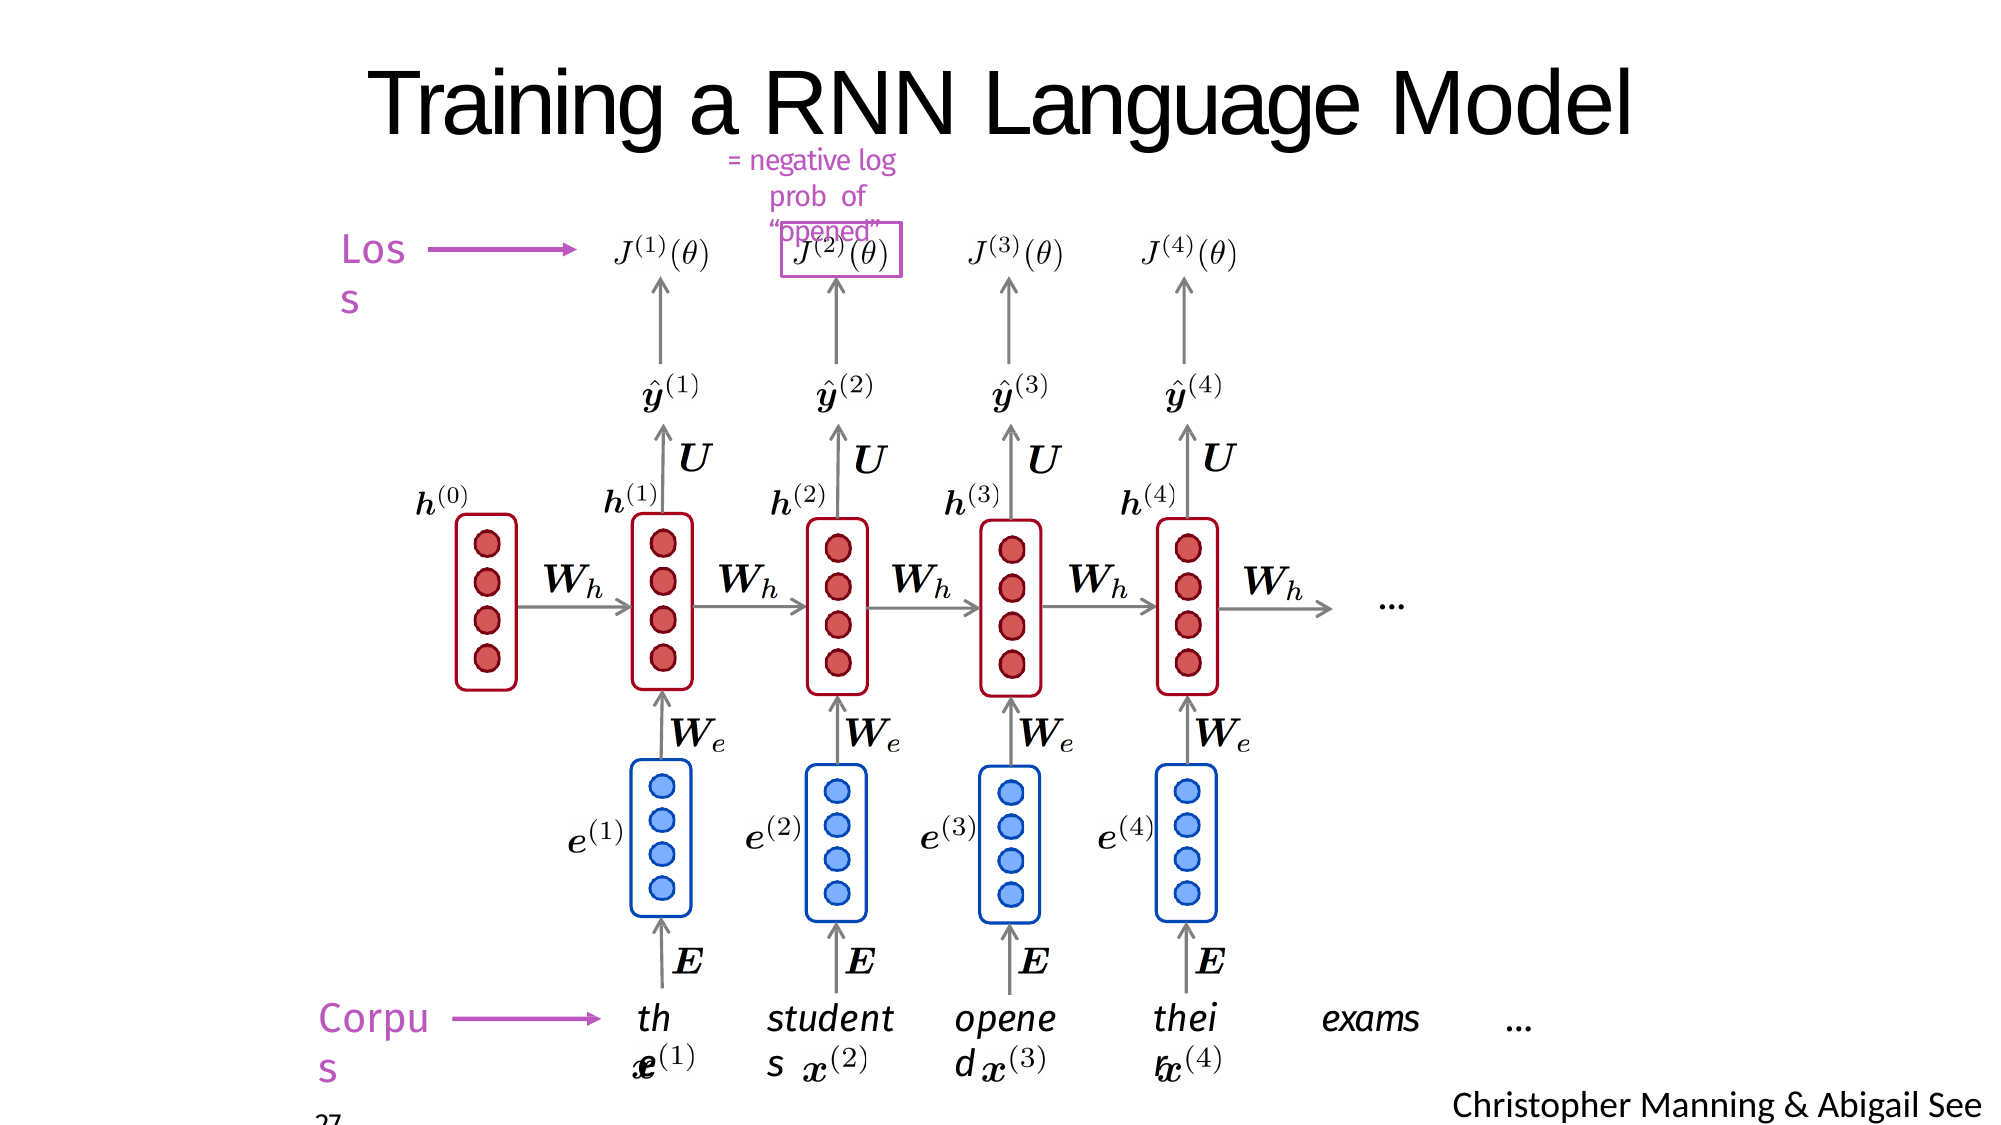

# Training a RNN Language Model
= negative log prob  of “opened”
Loss

…

Corpus
27
the
students
opened
their
exams
…

Christopher Manning & Abigail See